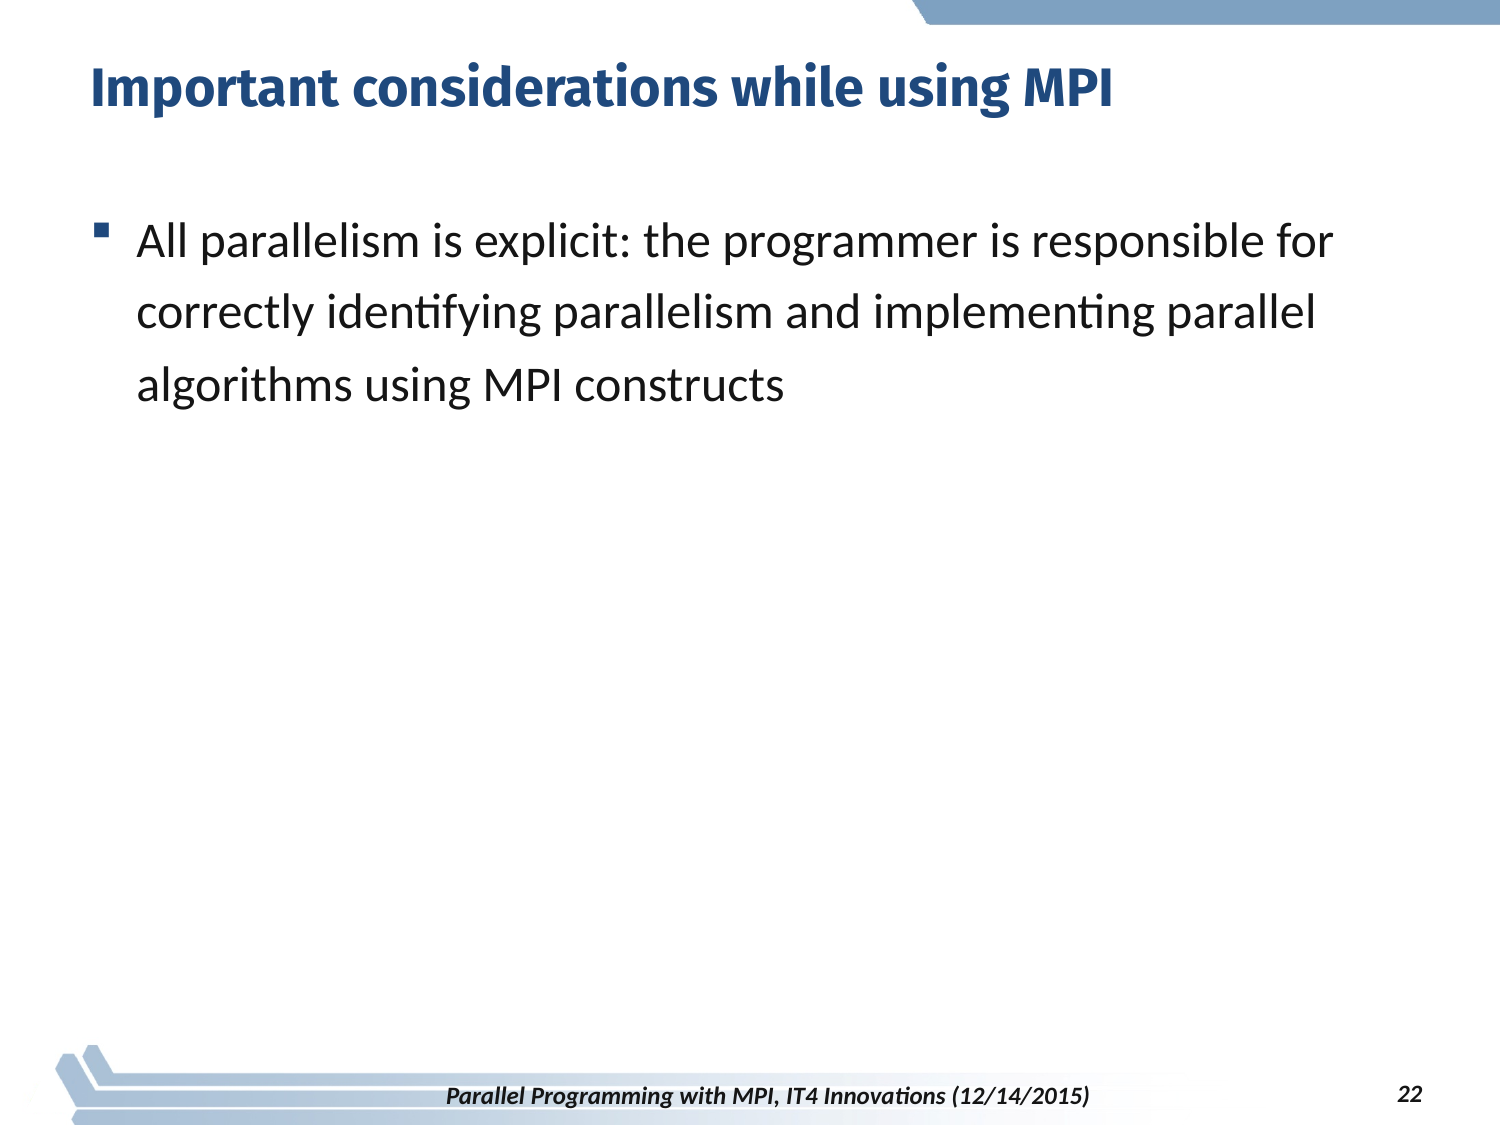

# Important considerations while using MPI
All parallelism is explicit: the programmer is responsible for correctly identifying parallelism and implementing parallel algorithms using MPI constructs
22
Parallel Programming with MPI, IT4 Innovations (12/14/2015)